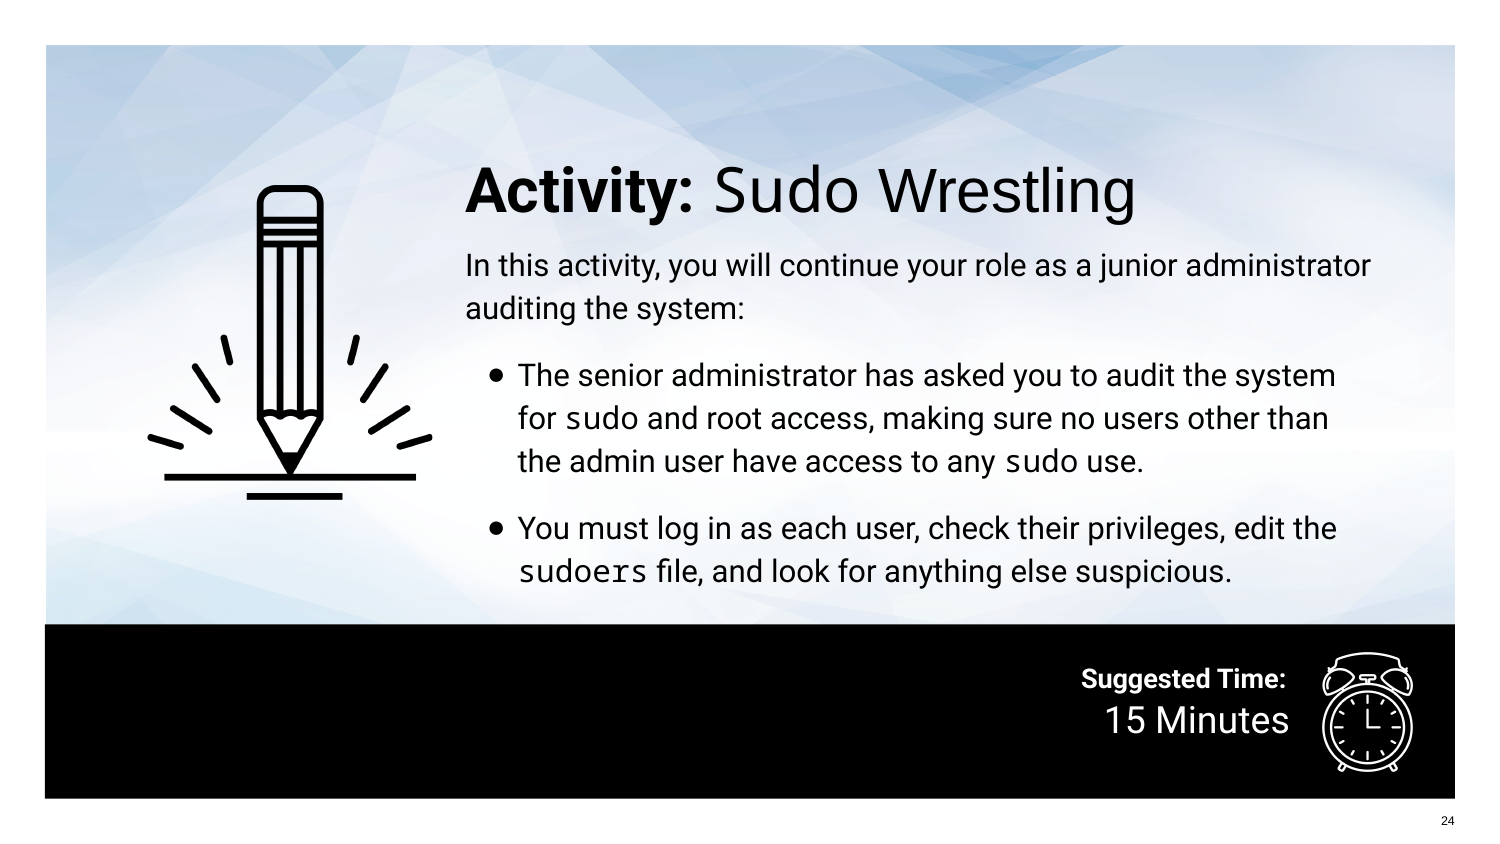

Activity: Sudo Wrestling

In this activity, you will continue your role as a junior administrator auditing the system:
The senior administrator has asked you to audit the system for sudo and root access, making sure no users other than the admin user have access to any sudo use.
You must log in as each user, check their privileges, edit the sudoers file, and look for anything else suspicious.

# 15 Minutes

24